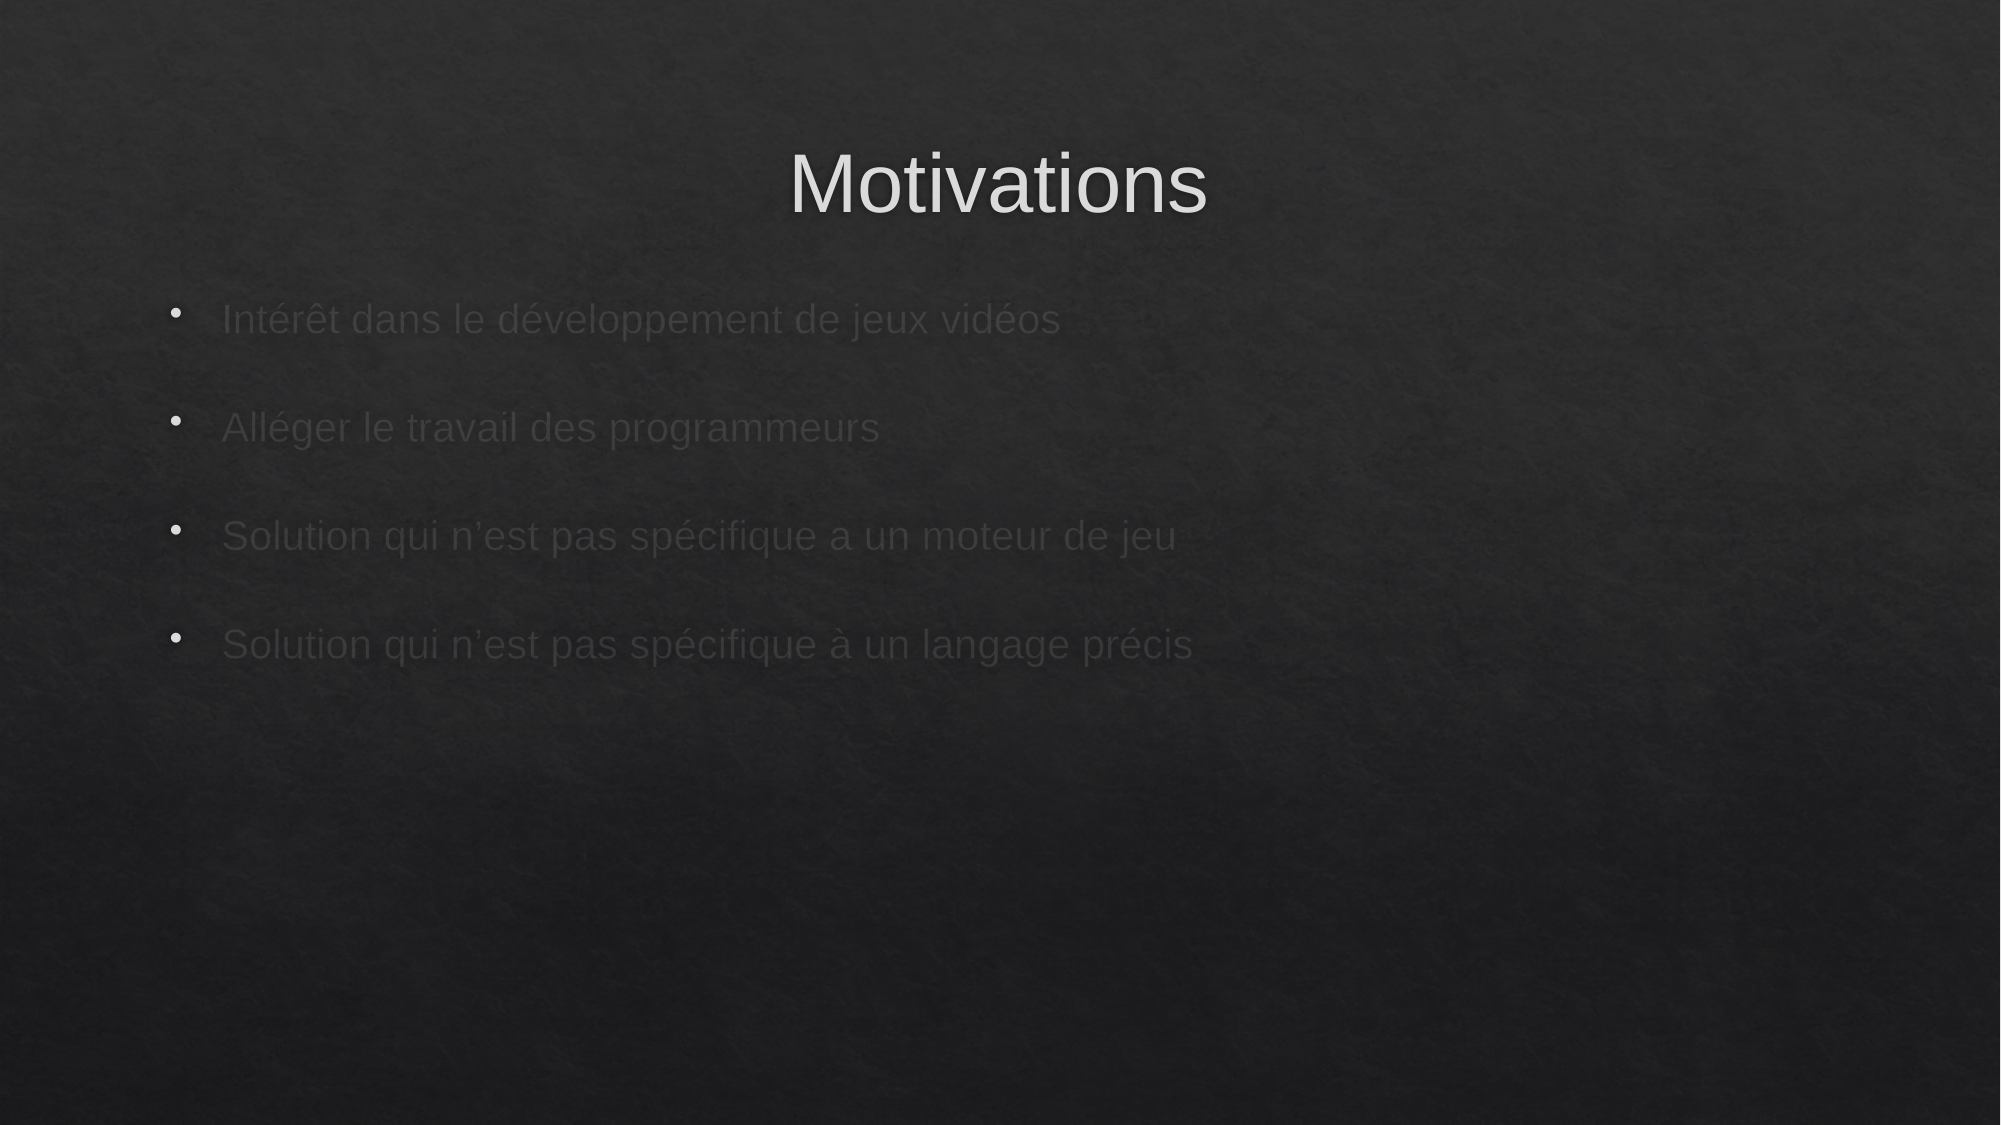

# Motivations
Intérêt dans le développement de jeux vidéos
Alléger le travail des programmeurs
Solution qui n’est pas spécifique a un moteur de jeu
Solution qui n’est pas spécifique à un langage précis